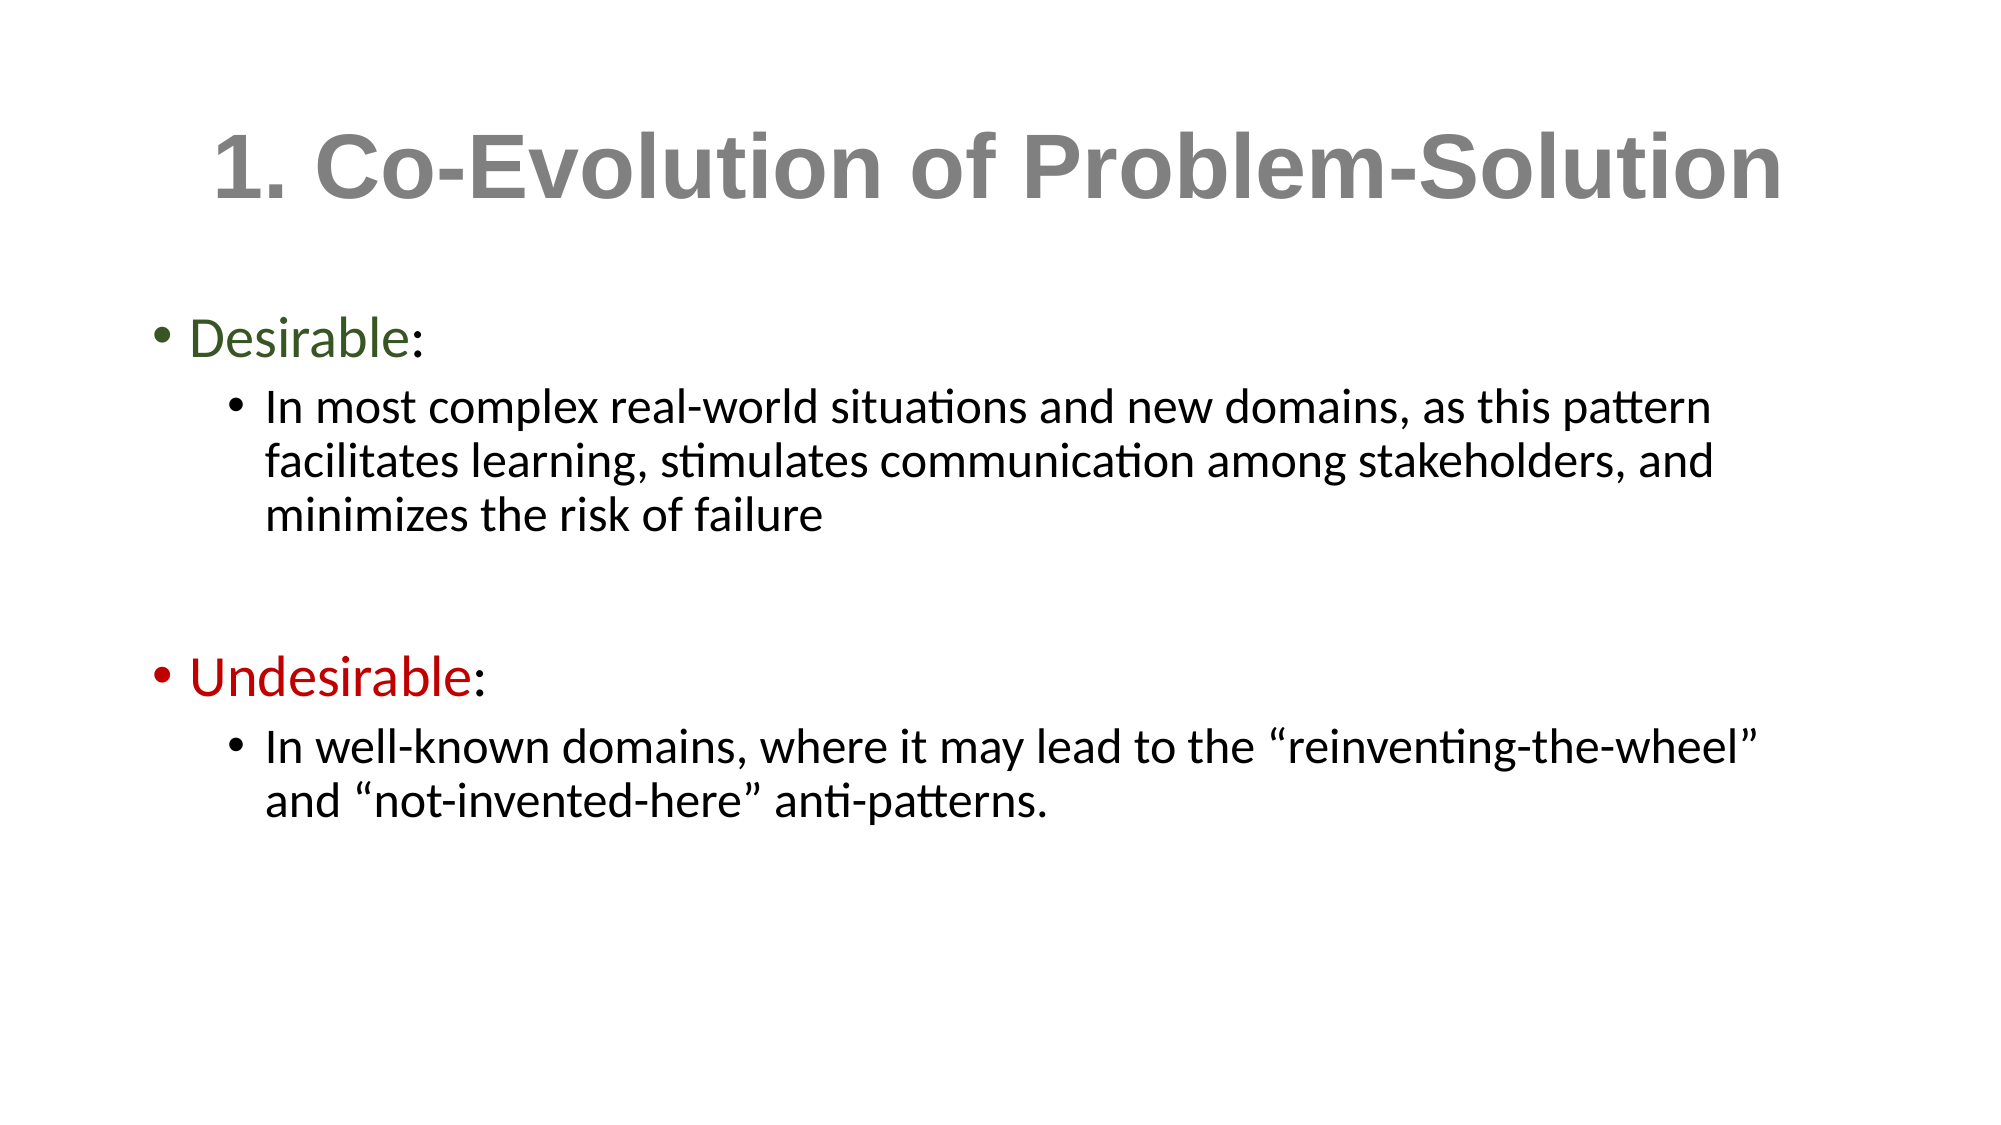

# 1. Co-Evolution of Problem-Solution
Desirable:
In most complex real-world situations and new domains, as this pattern facilitates learning, stimulates communication among stakeholders, and minimizes the risk of failure

Undesirable:
In well-known domains, where it may lead to the “reinventing-the-wheel” and “not-invented-here” anti-patterns.